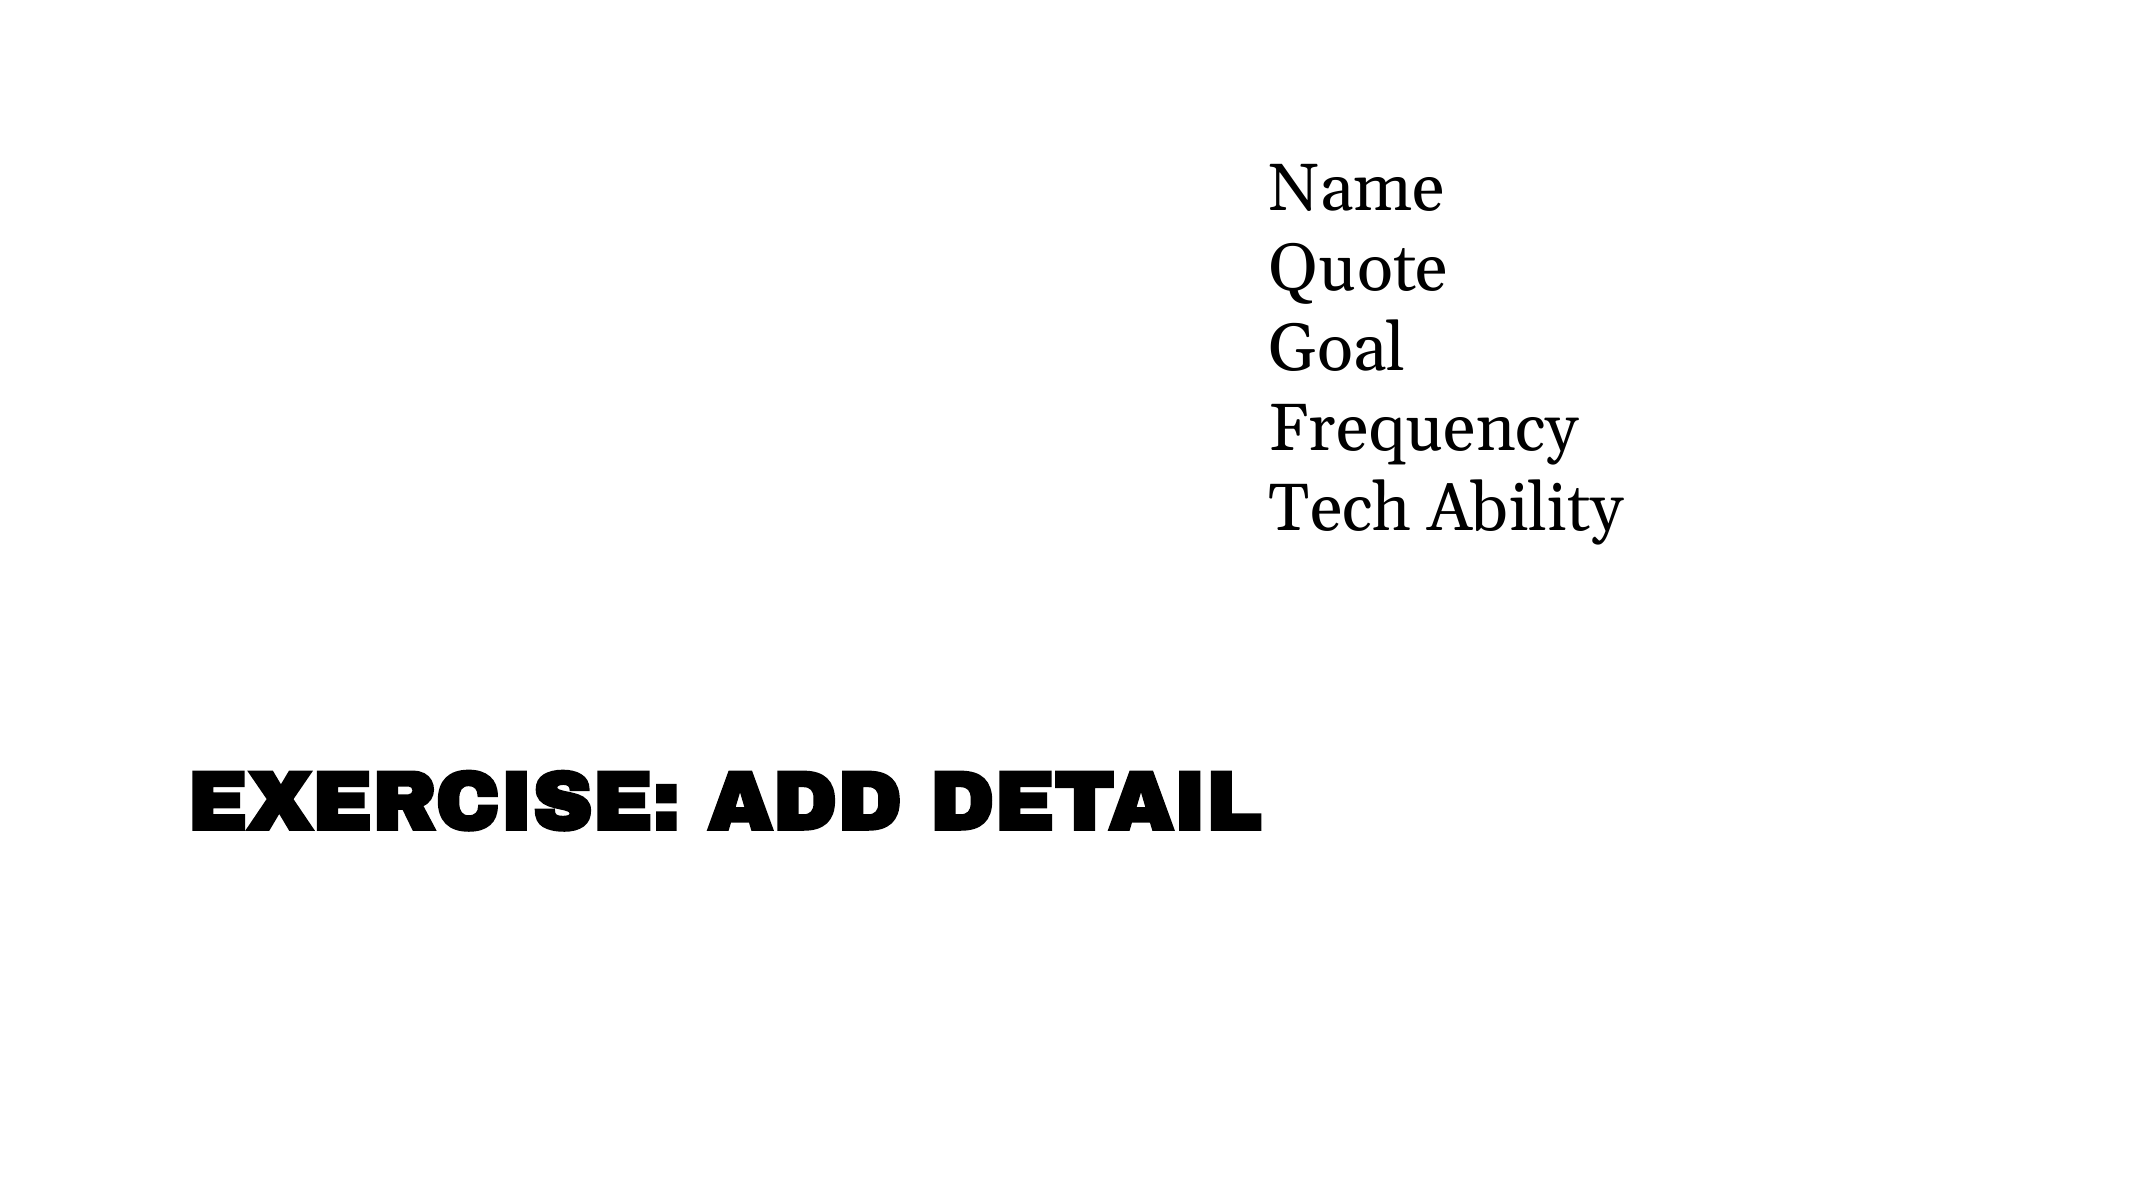

Name
Quote
Goal
Frequency
Tech Ability
# Exercise: add detail